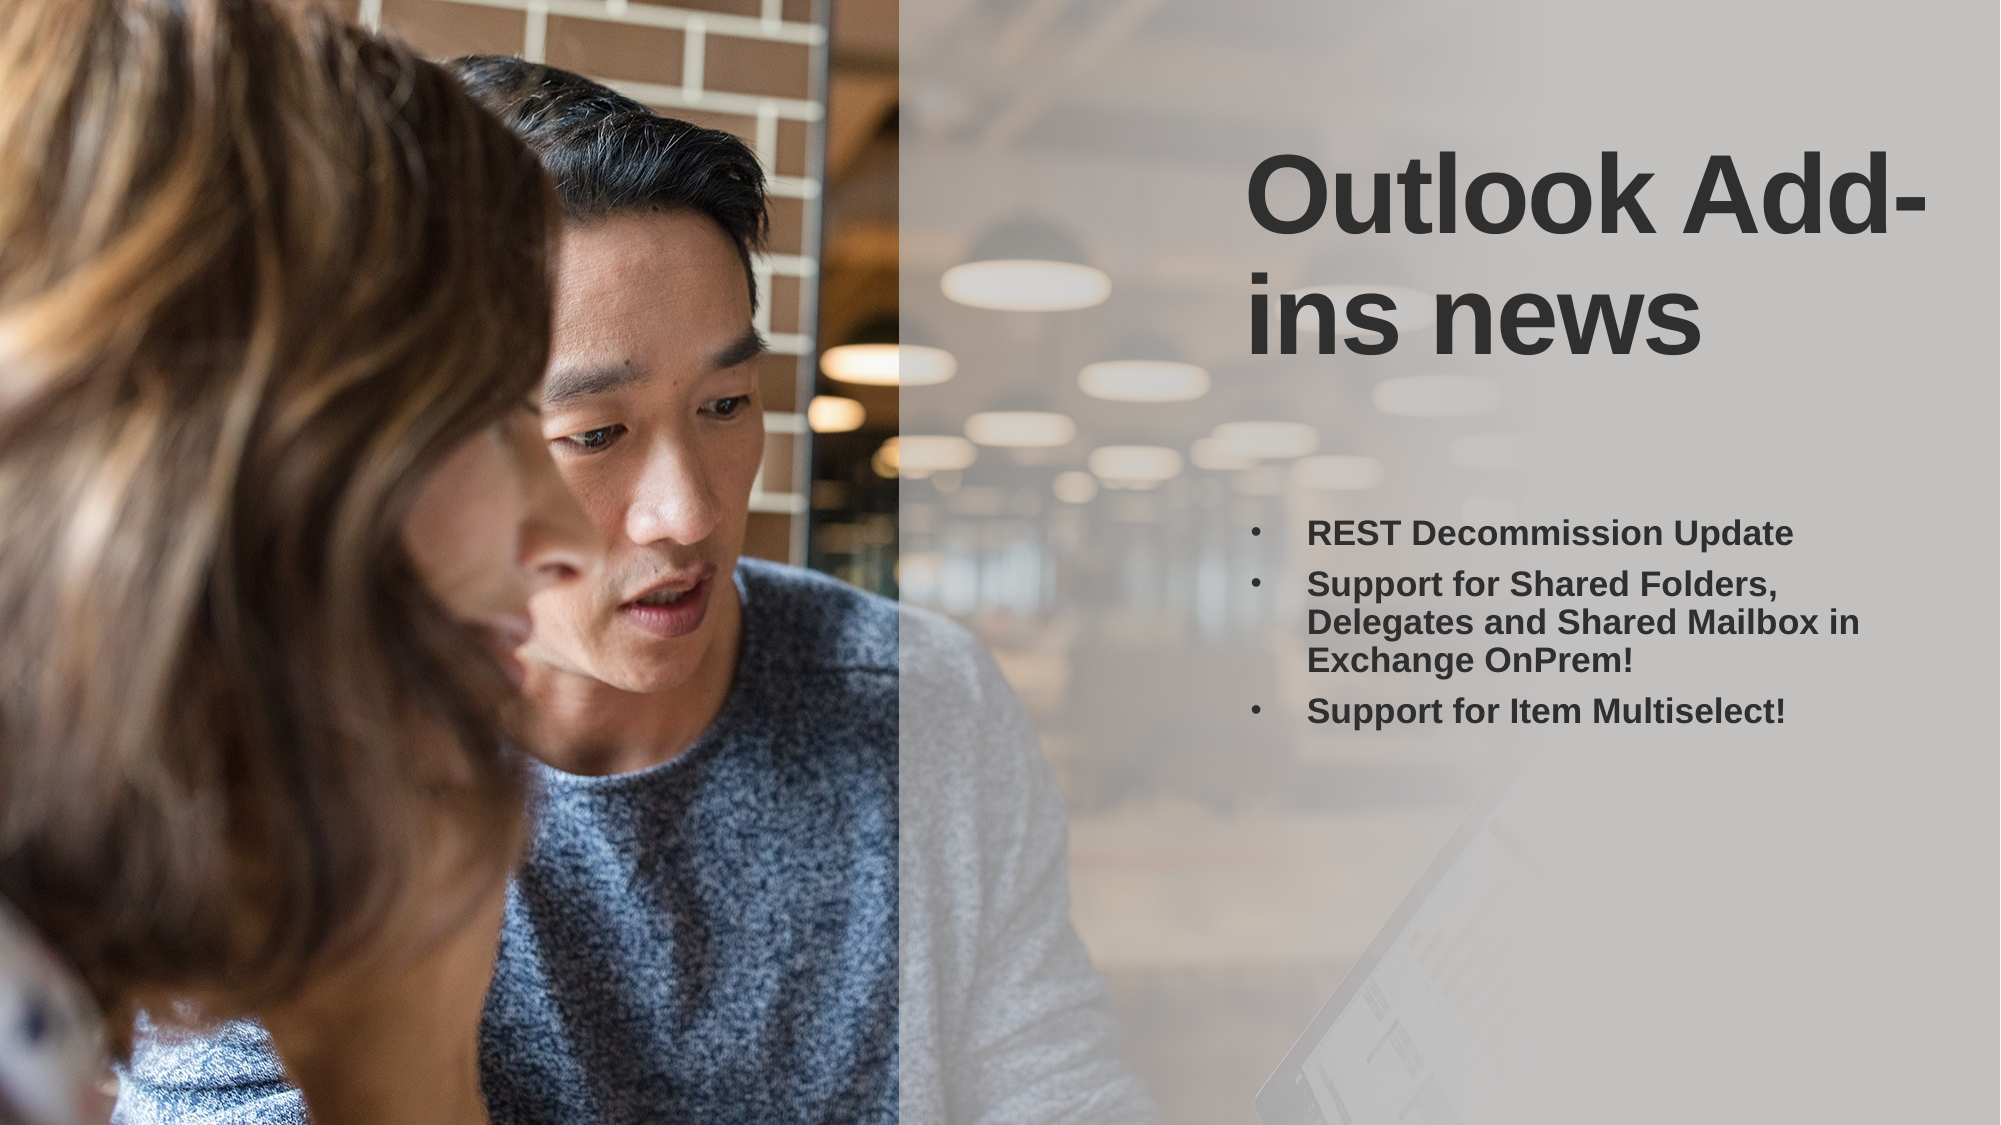

# Outlook Add-ins news
REST Decommission Update
Support for Shared Folders, Delegates and Shared Mailbox in Exchange OnPrem!
Support for Item Multiselect!